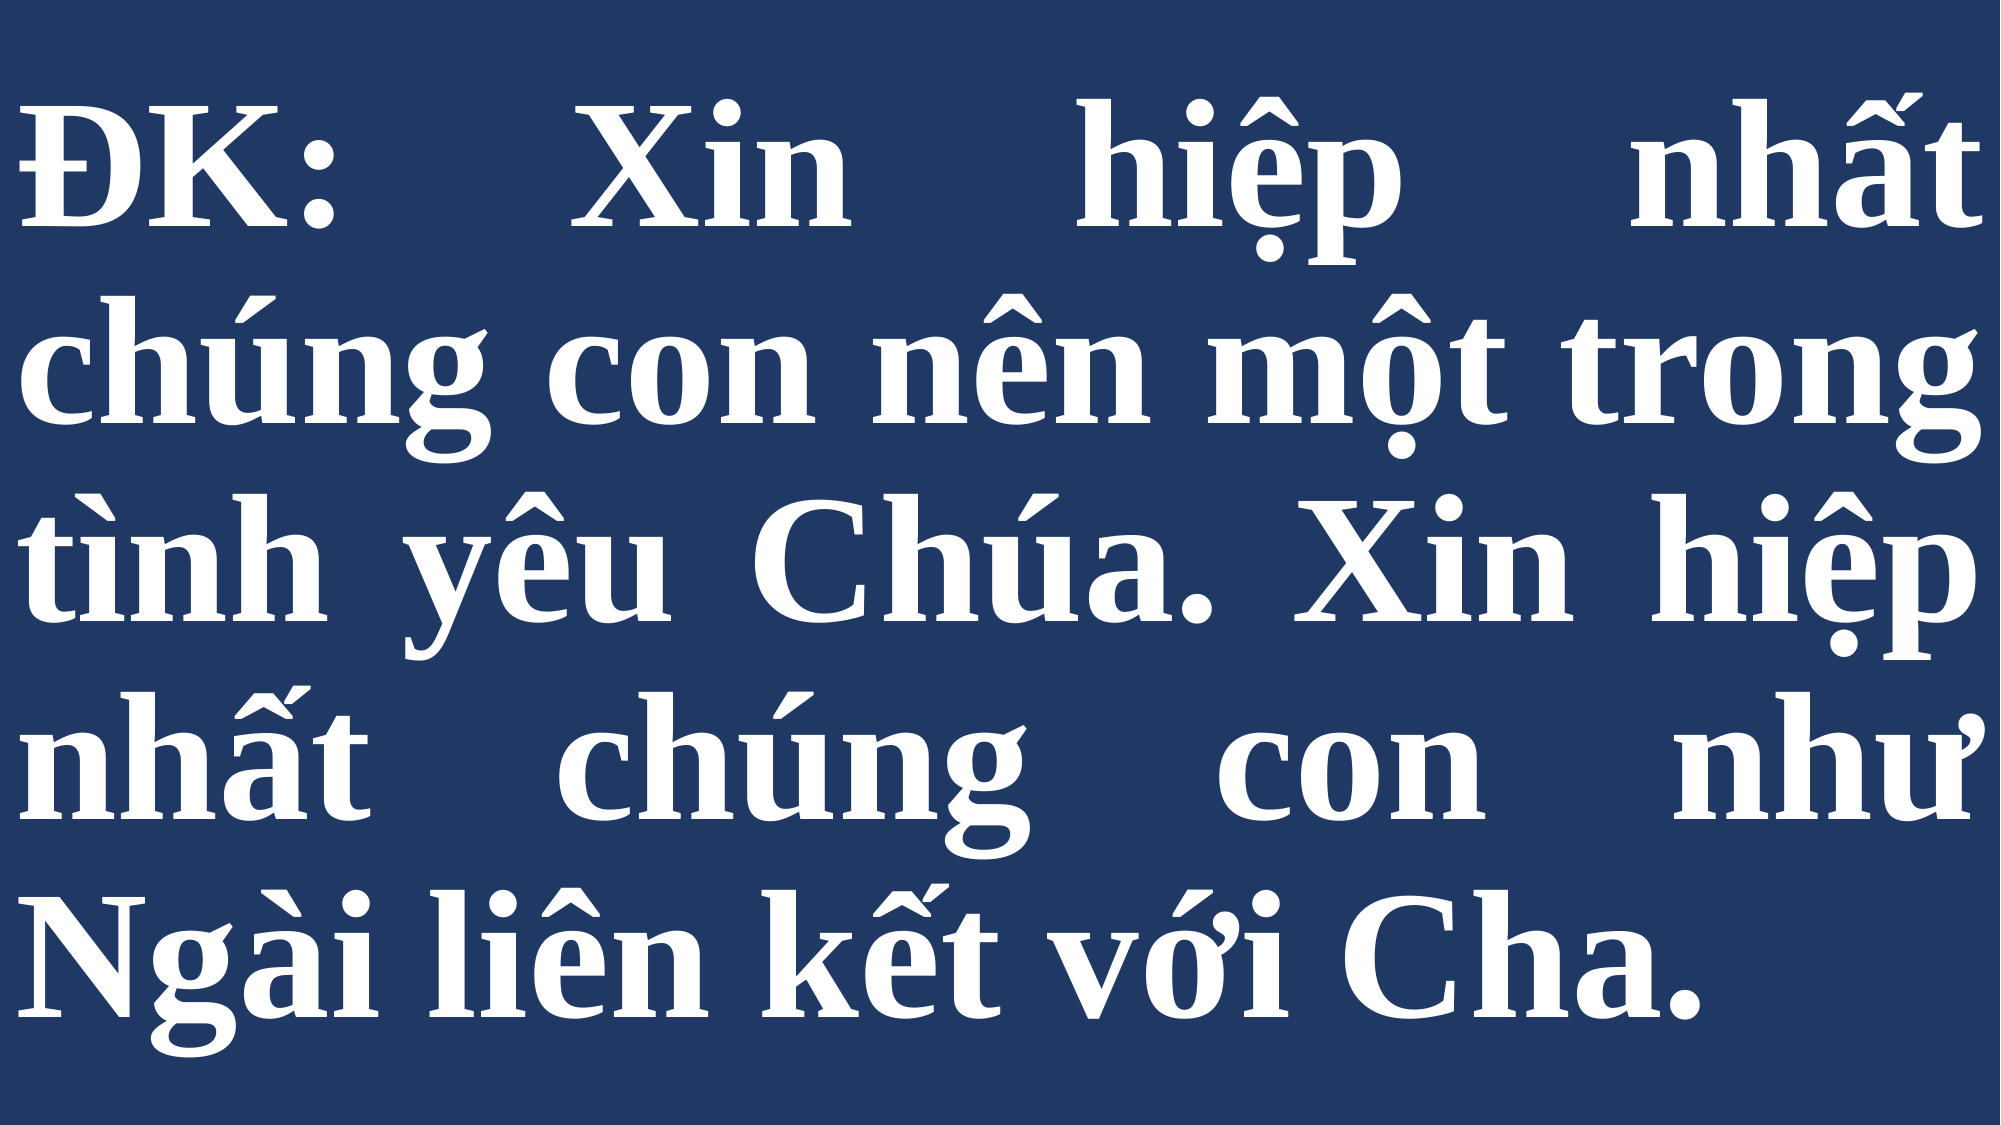

# ĐK: Xin hiệp nhất chúng con nên một trong tình yêu Chúa. Xin hiệp nhất chúng con như Ngài liên kết với Cha.